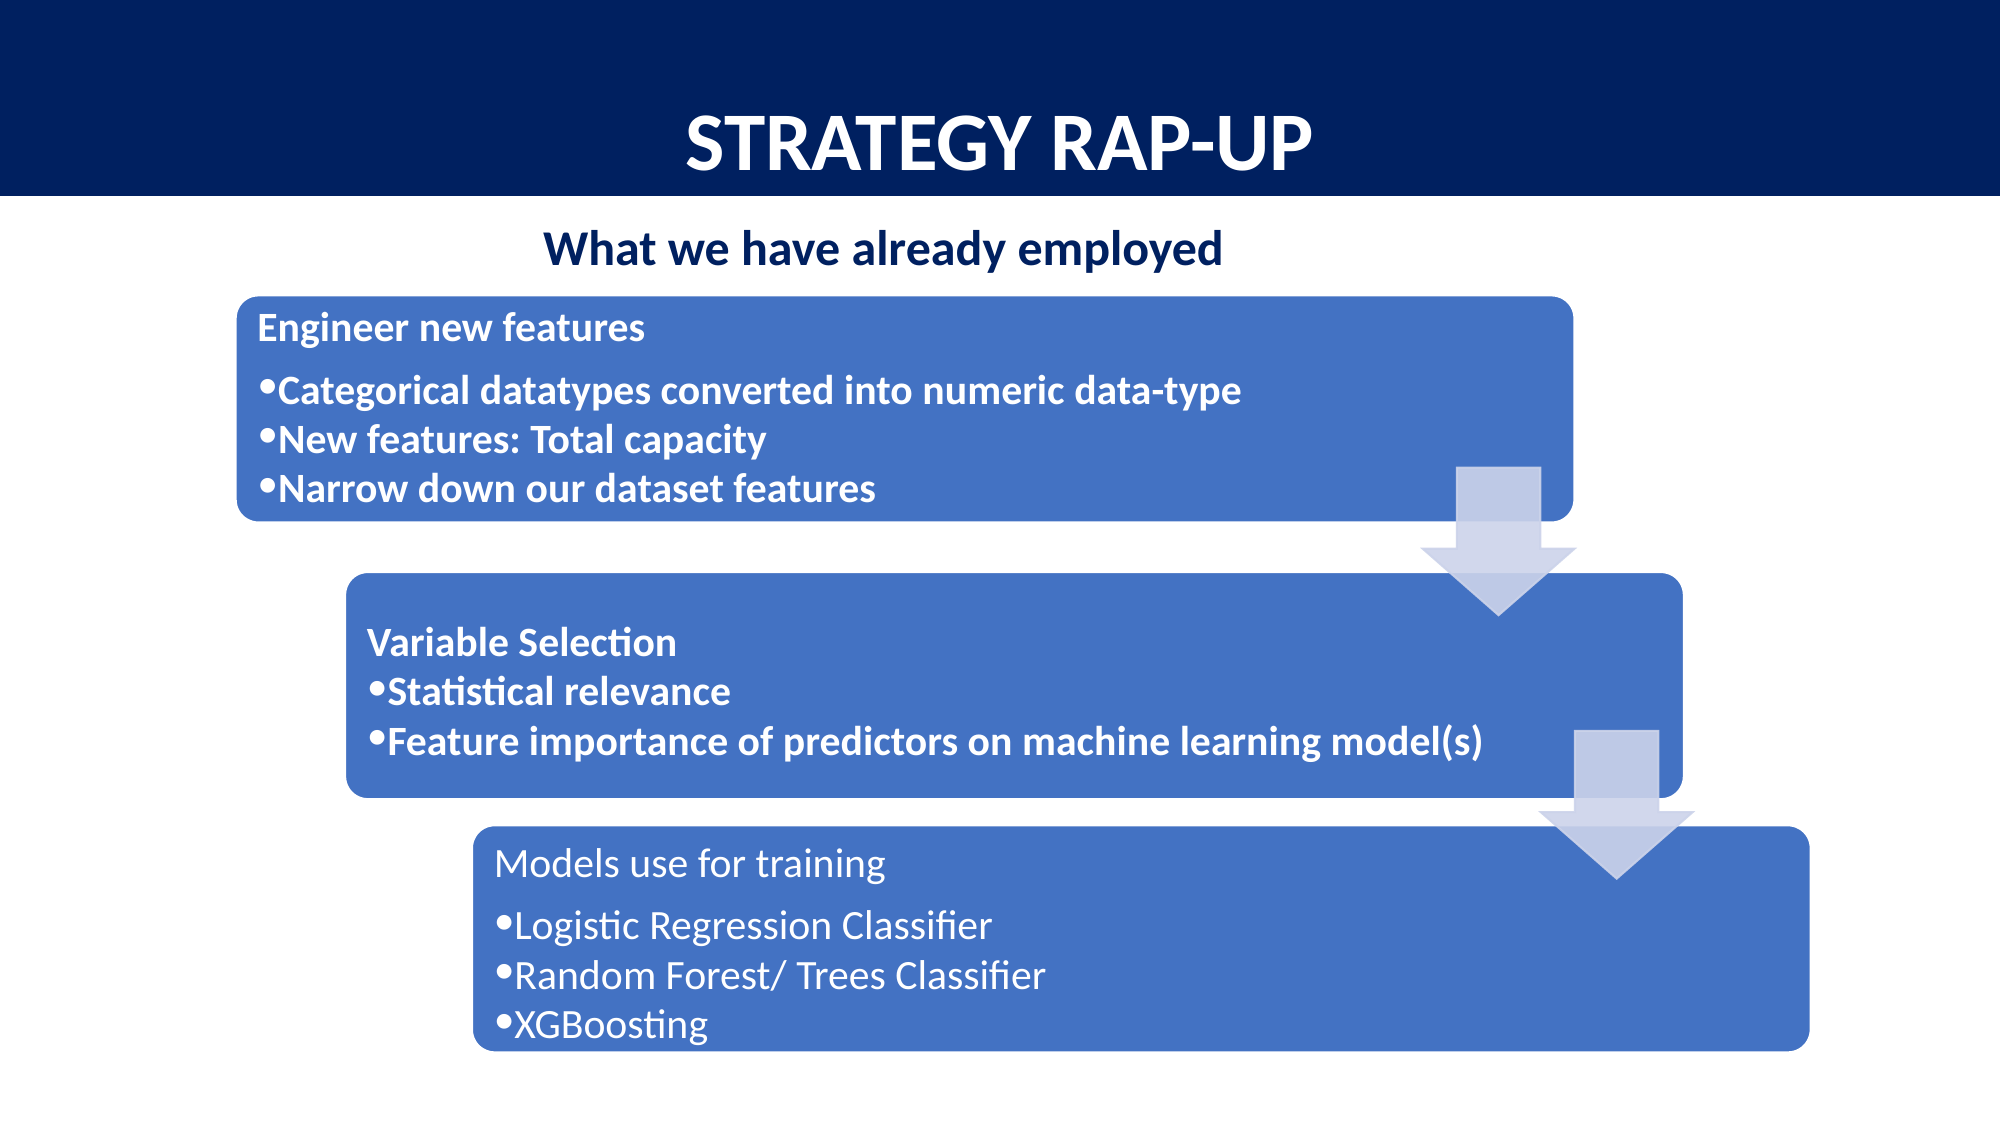

STRATEGY RAP-UP
What we have already employed

Engineer new features
Categorical datatypes converted into numeric data-type
New features: Total capacity
Narrow down our dataset features

Variable Selection
Statistical relevance
Feature importance of predictors on machine learning model(s)

Models use for training
Logistic Regression Classifier
Random Forest/ Trees Classifier
XGBoosting
Bagging Ensemble